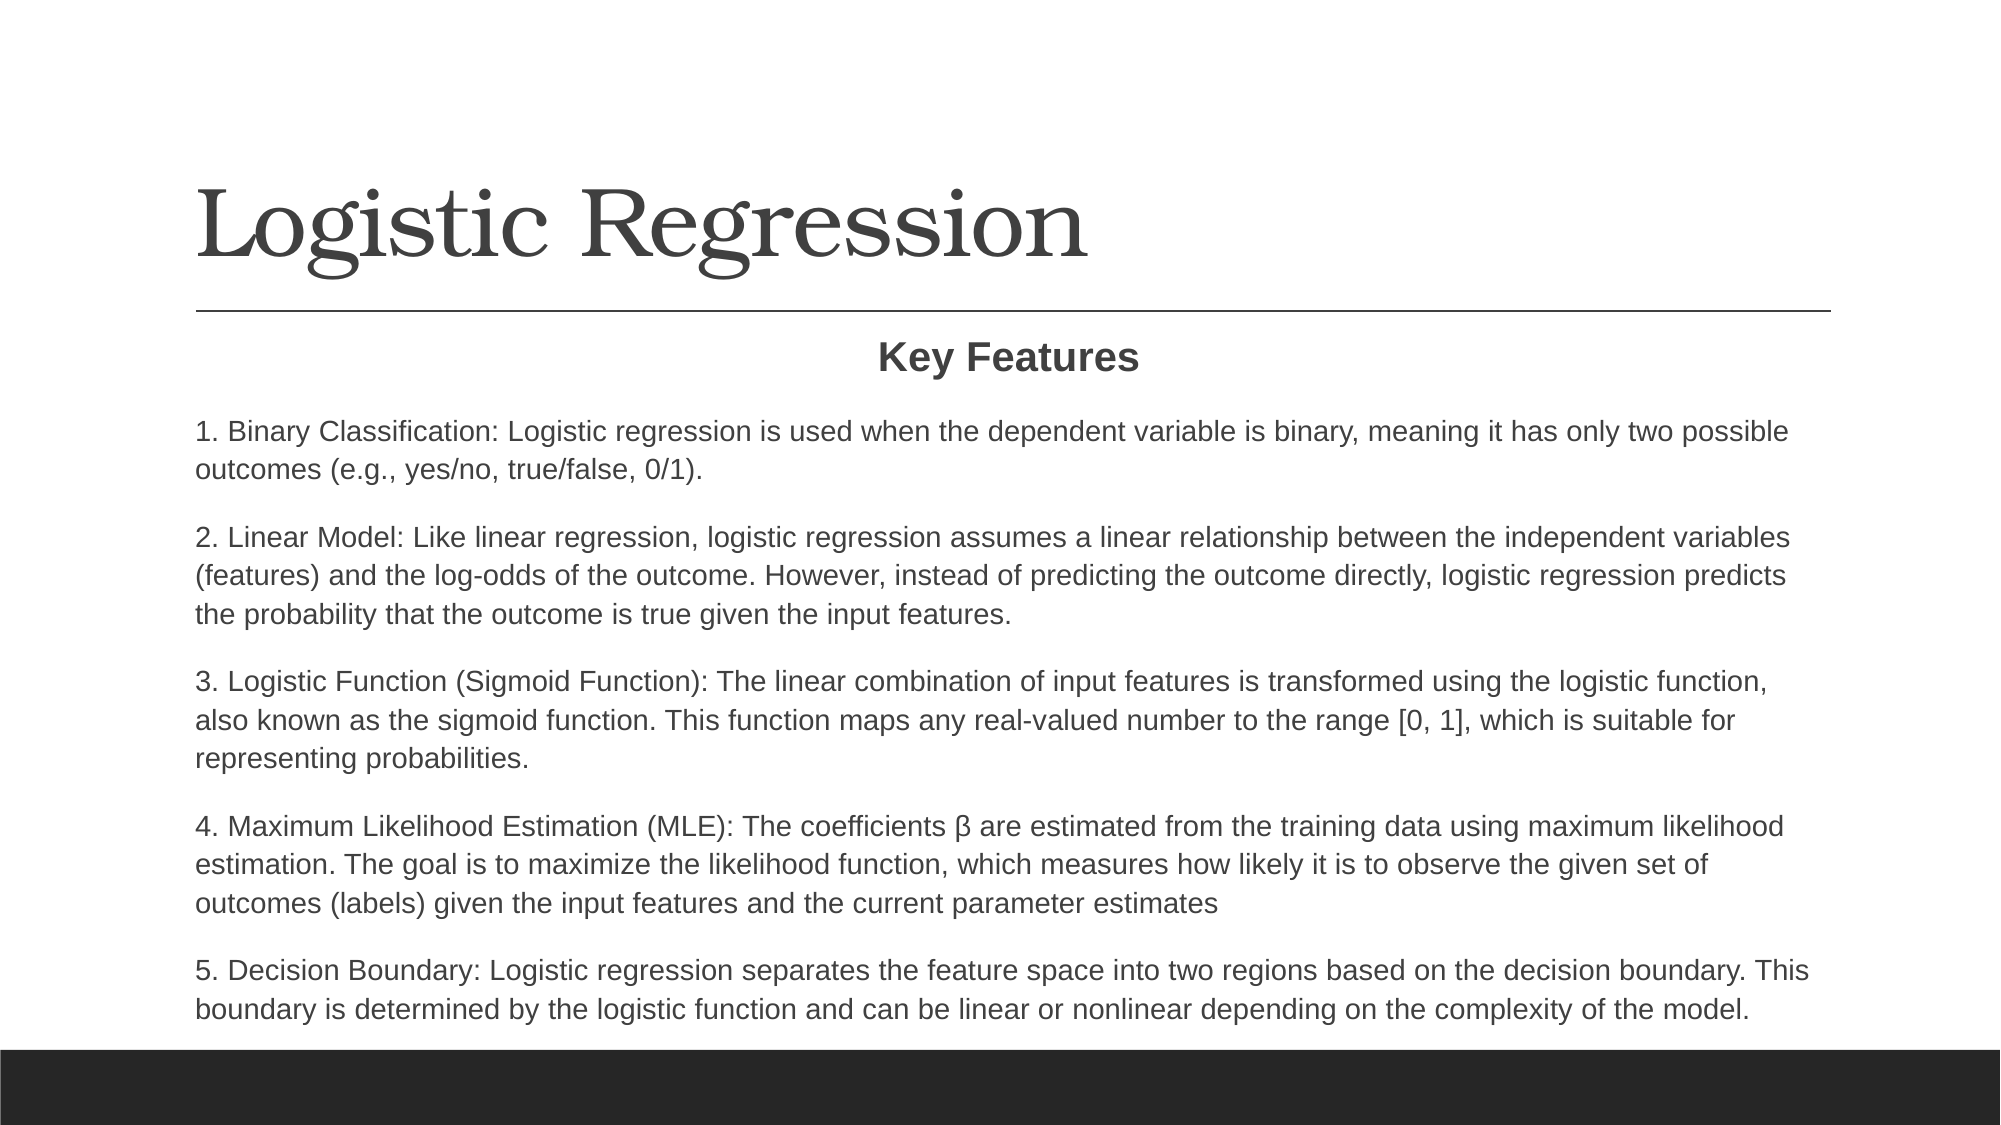

# Logistic Regression
  Key Features
1. Binary Classification: Logistic regression is used when the dependent variable is binary, meaning it has only two possible outcomes (e.g., yes/no, true/false, 0/1).
2. Linear Model: Like linear regression, logistic regression assumes a linear relationship between the independent variables (features) and the log-odds of the outcome. However, instead of predicting the outcome directly, logistic regression predicts the probability that the outcome is true given the input features.
3. Logistic Function (Sigmoid Function): The linear combination of input features is transformed using the logistic function, also known as the sigmoid function. This function maps any real-valued number to the range [0, 1], which is suitable for representing probabilities.
4. Maximum Likelihood Estimation (MLE): The coefficients β are estimated from the training data using maximum likelihood estimation. The goal is to maximize the likelihood function, which measures how likely it is to observe the given set of outcomes (labels) given the input features and the current parameter estimates
5. Decision Boundary: Logistic regression separates the feature space into two regions based on the decision boundary. This boundary is determined by the logistic function and can be linear or nonlinear depending on the complexity of the model.